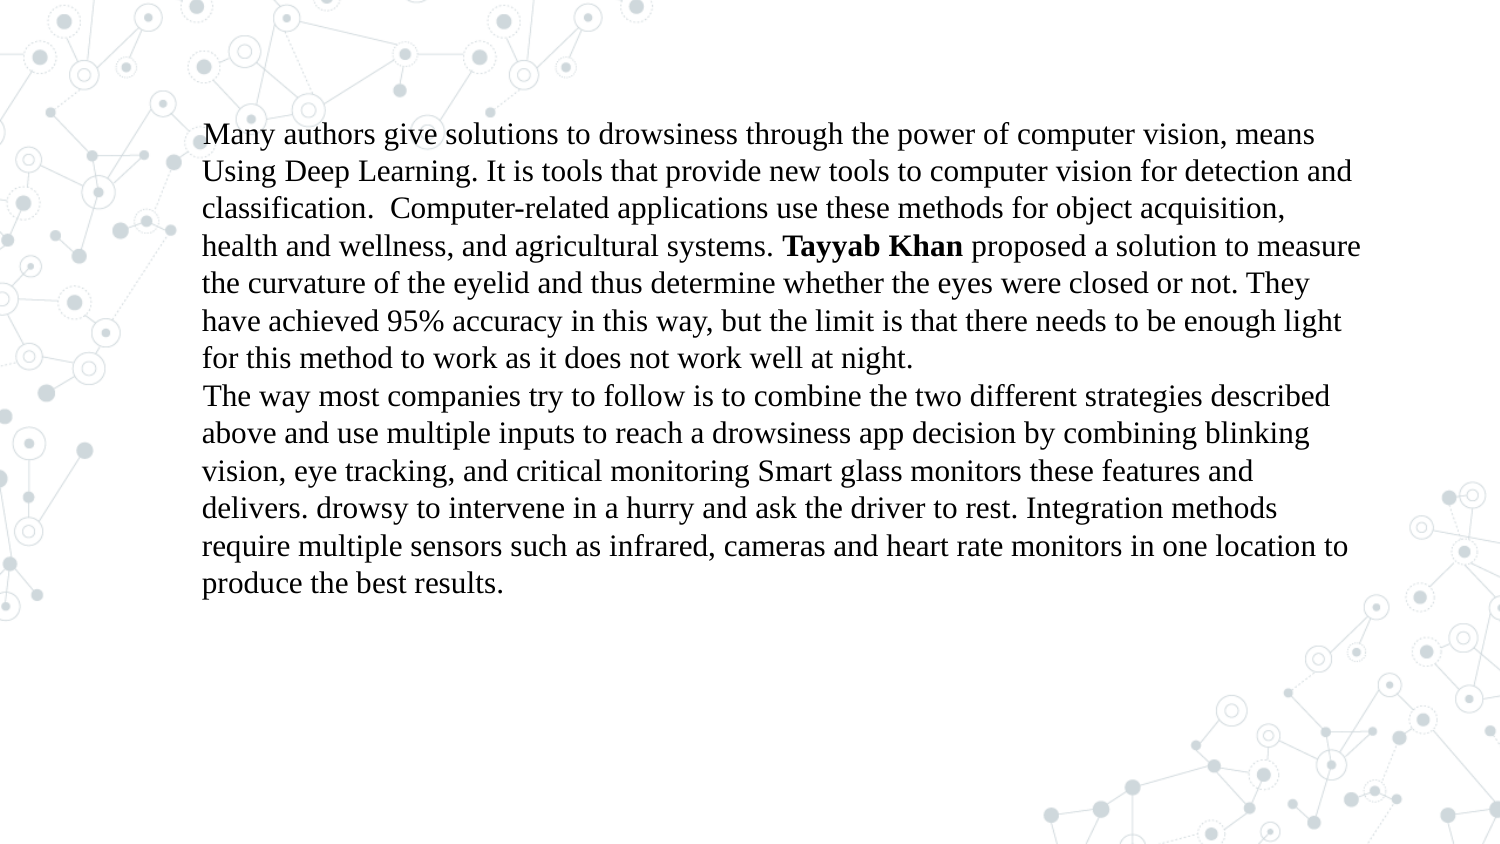

Many authors give solutions to drowsiness through the power of computer vision, means Using Deep Learning. It is tools that provide new tools to computer vision for detection and classification.  Computer-related applications use these methods for object acquisition, health and wellness, and agricultural systems. Tayyab Khan proposed a solution to measure the curvature of the eyelid and thus determine whether the eyes were closed or not. They have achieved 95% accuracy in this way, but the limit is that there needs to be enough light for this method to work as it does not work well at night.
         The way most companies try to follow is to combine the two different strategies described above and use multiple inputs to reach a drowsiness app decision by combining blinking vision, eye tracking, and critical monitoring Smart glass monitors these features and delivers. drowsy to intervene in a hurry and ask the driver to rest. Integration methods require multiple sensors such as infrared, cameras and heart rate monitors in one location to produce the best results.